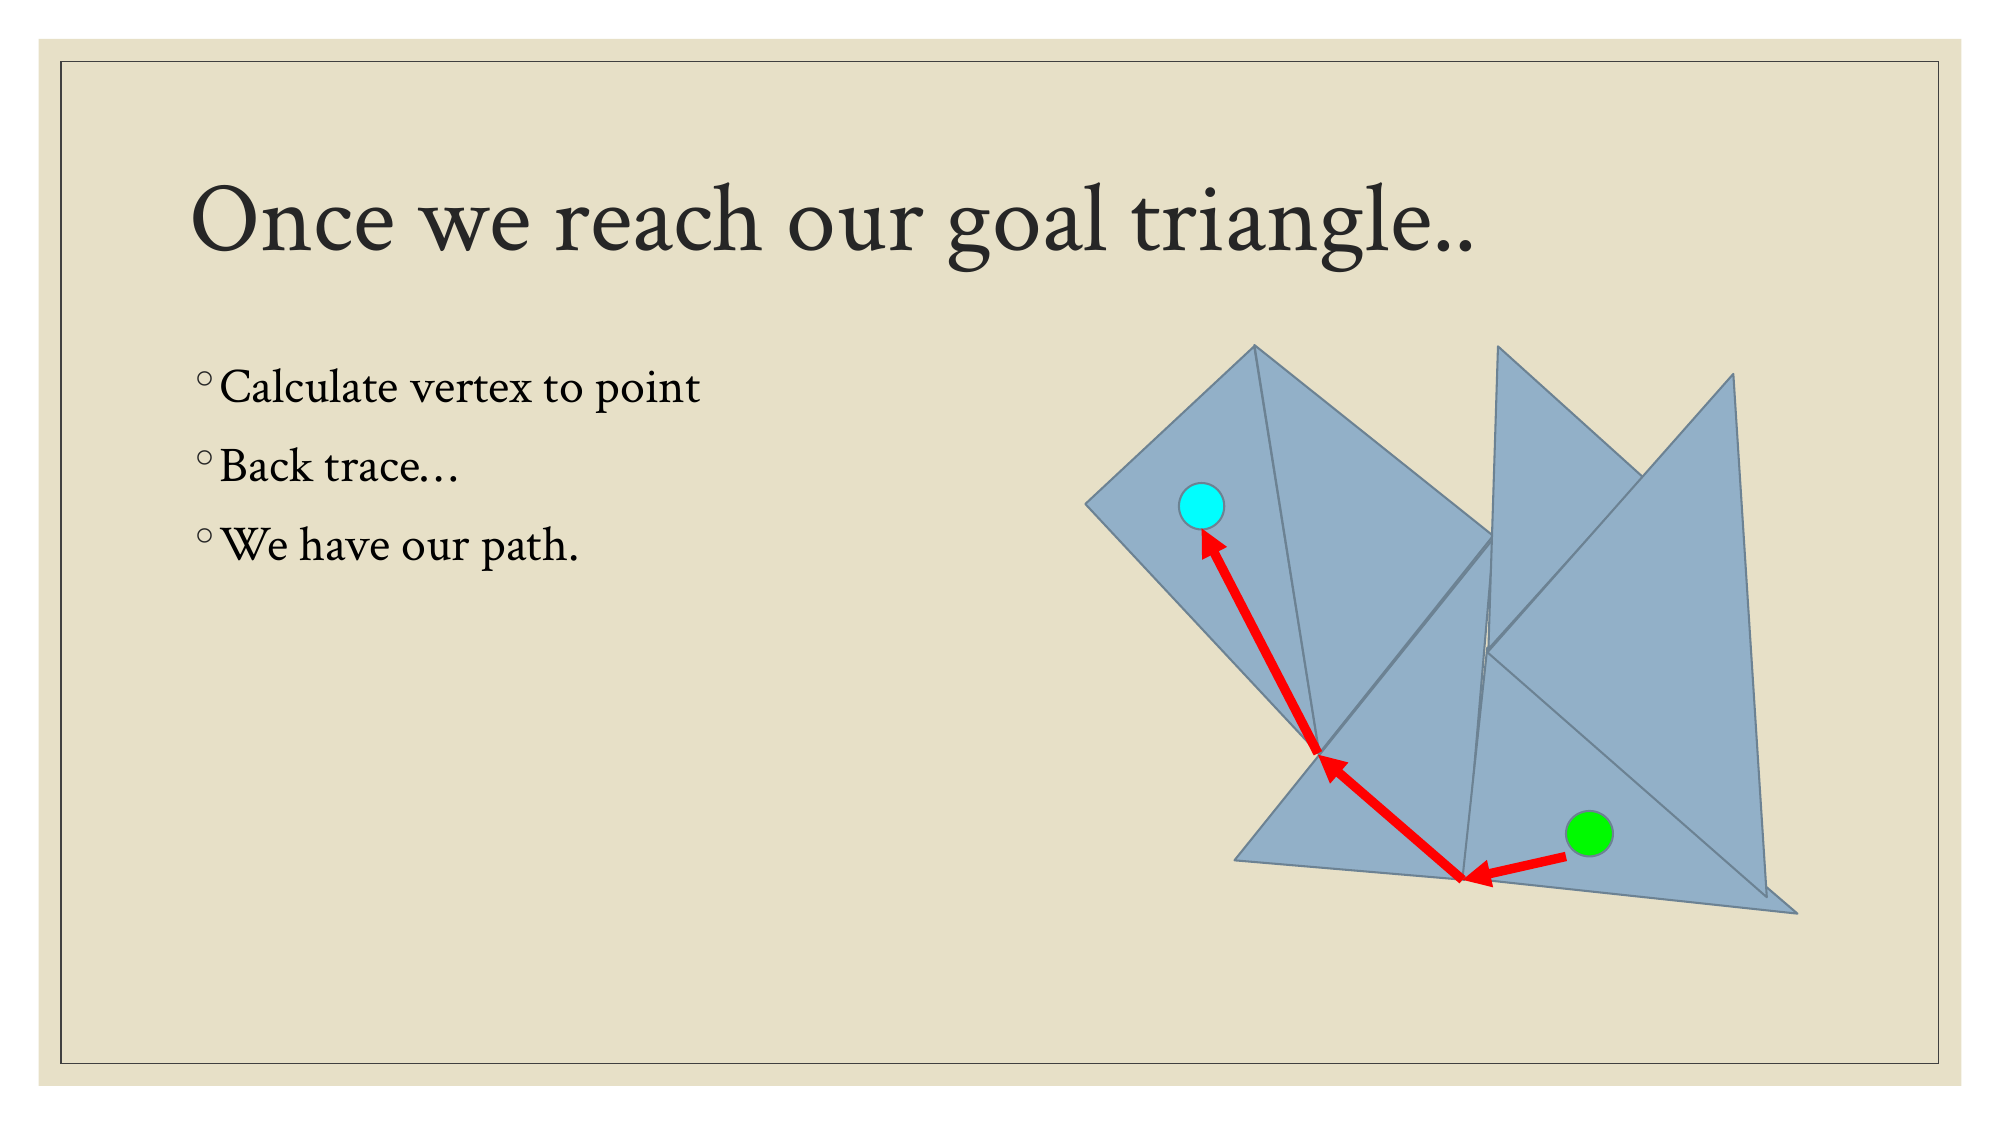

# Once we reach our goal triangle..
Calculate vertex to point
Back trace…
We have our path.